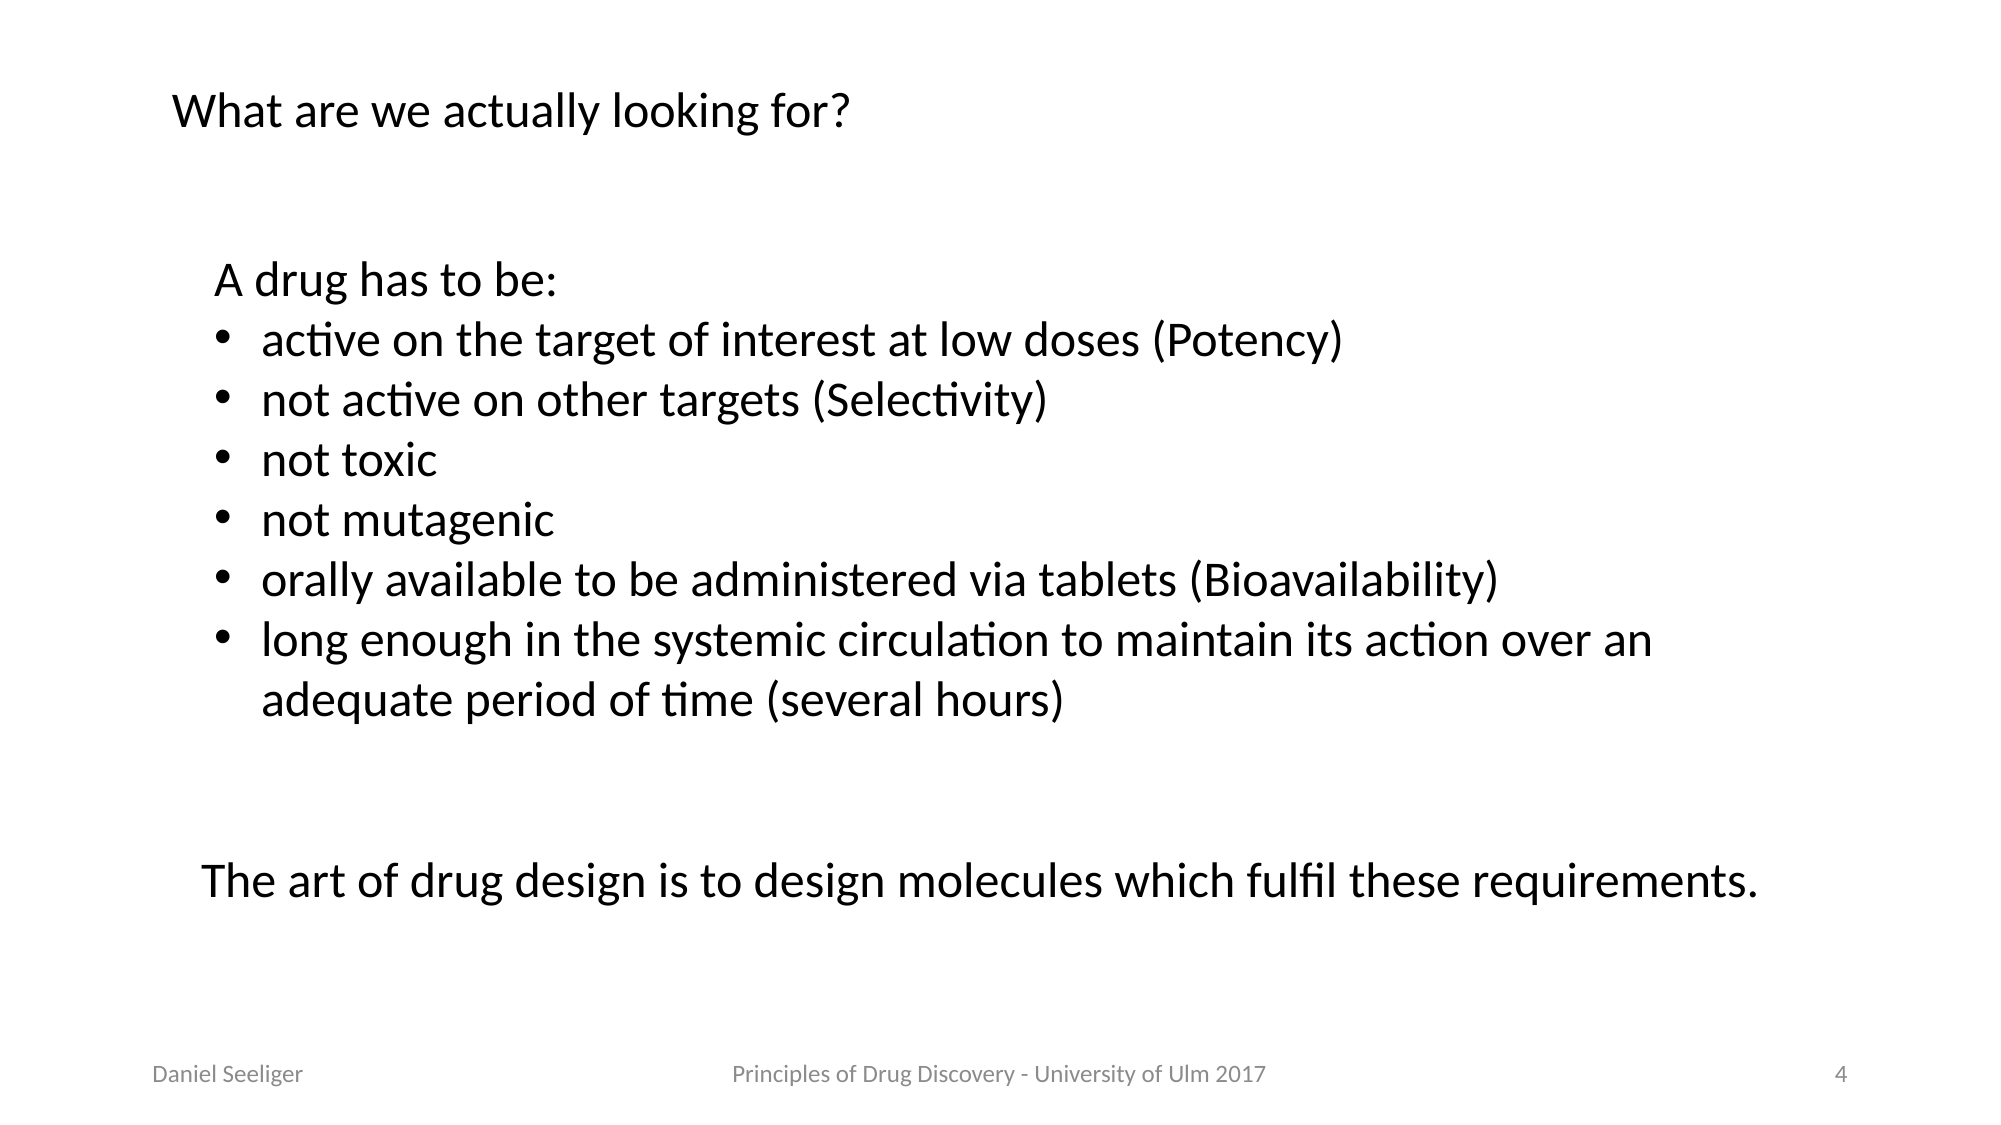

What are we actually looking for?
A drug has to be:
active on the target of interest at low doses (Potency)
not active on other targets (Selectivity)
not toxic
not mutagenic
orally available to be administered via tablets (Bioavailability)
long enough in the systemic circulation to maintain its action over an adequate period of time (several hours)

The art of drug design is to design molecules which fulfil these requirements.
Daniel Seeliger
Principles of Drug Discovery - University of Ulm 2017
4